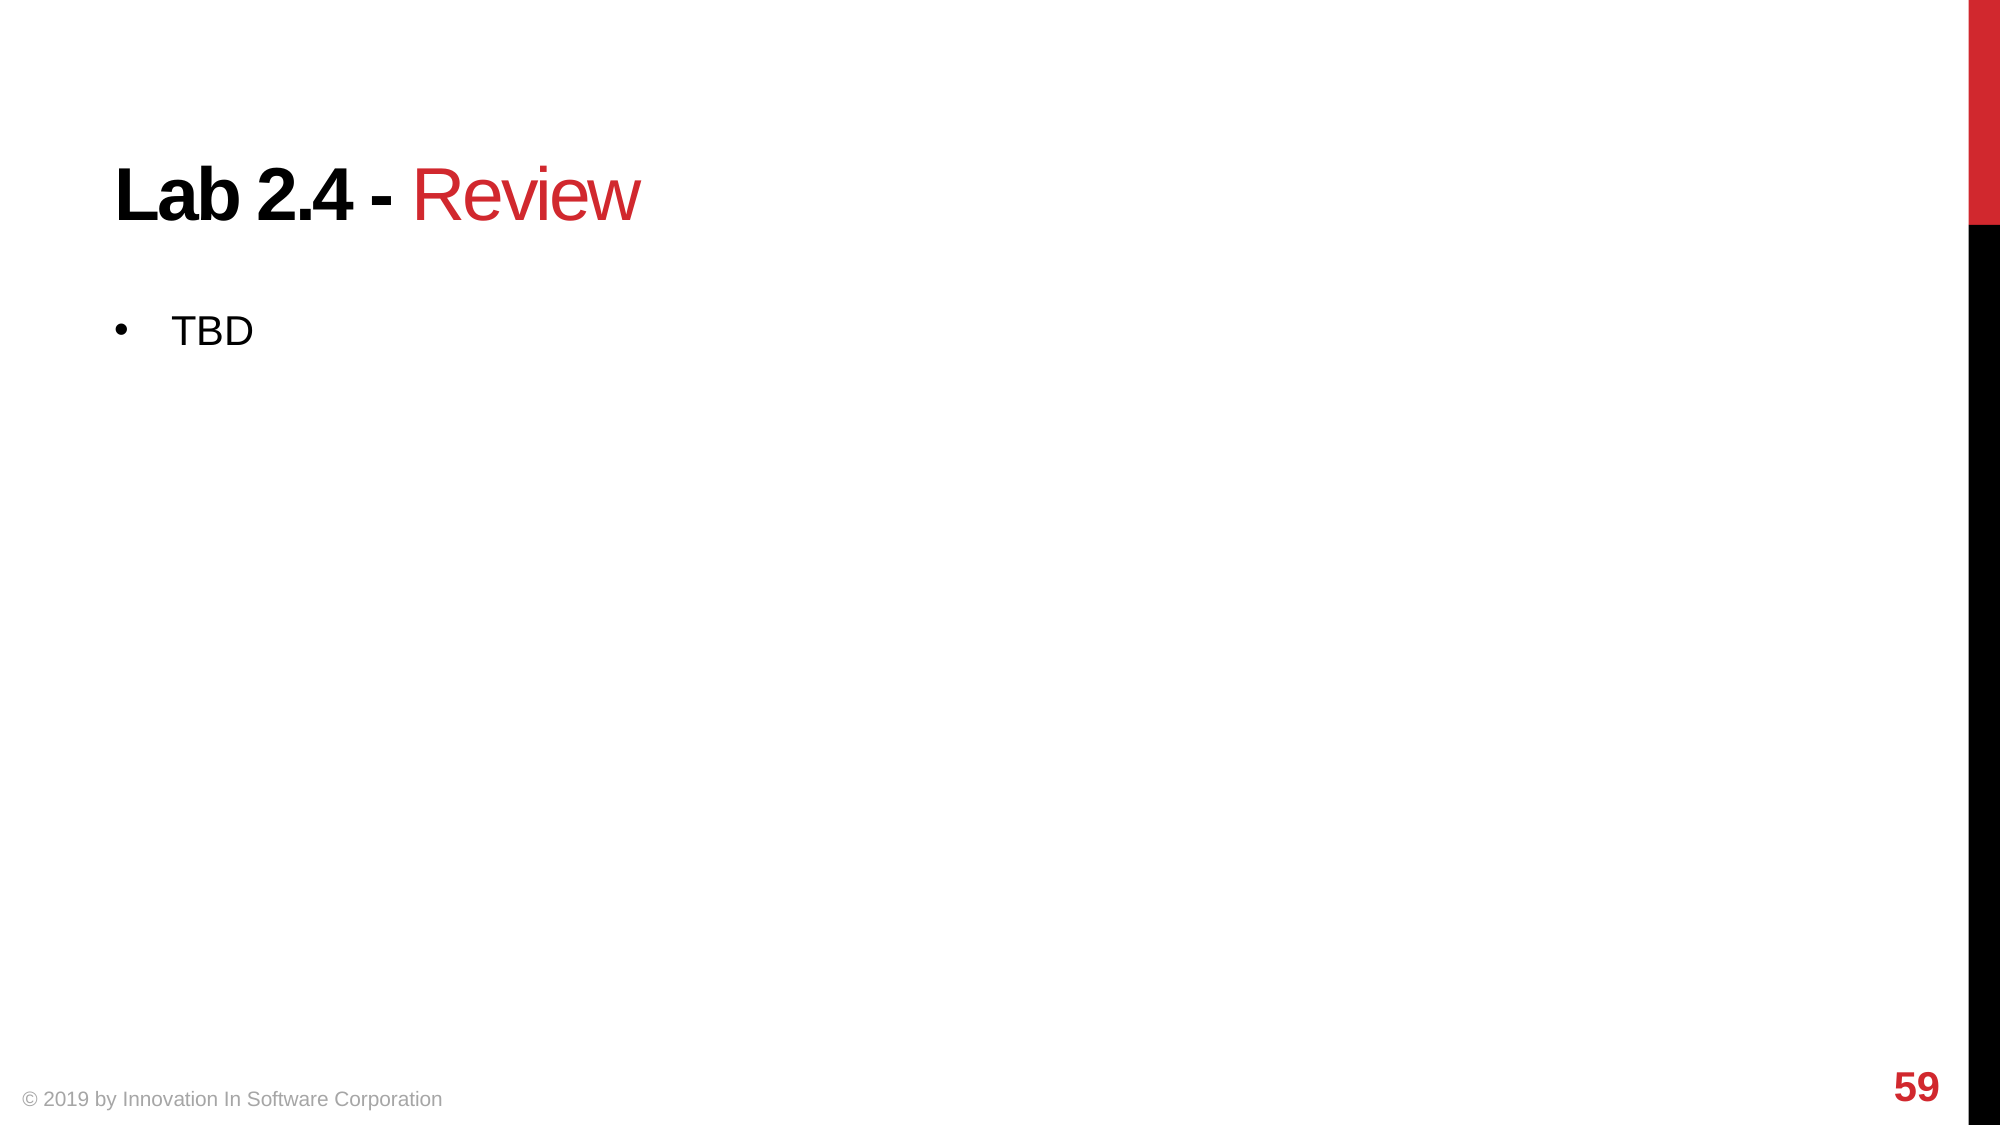

# Lab 2.4 - Review
TBD
59
© 2019 by Innovation In Software Corporation